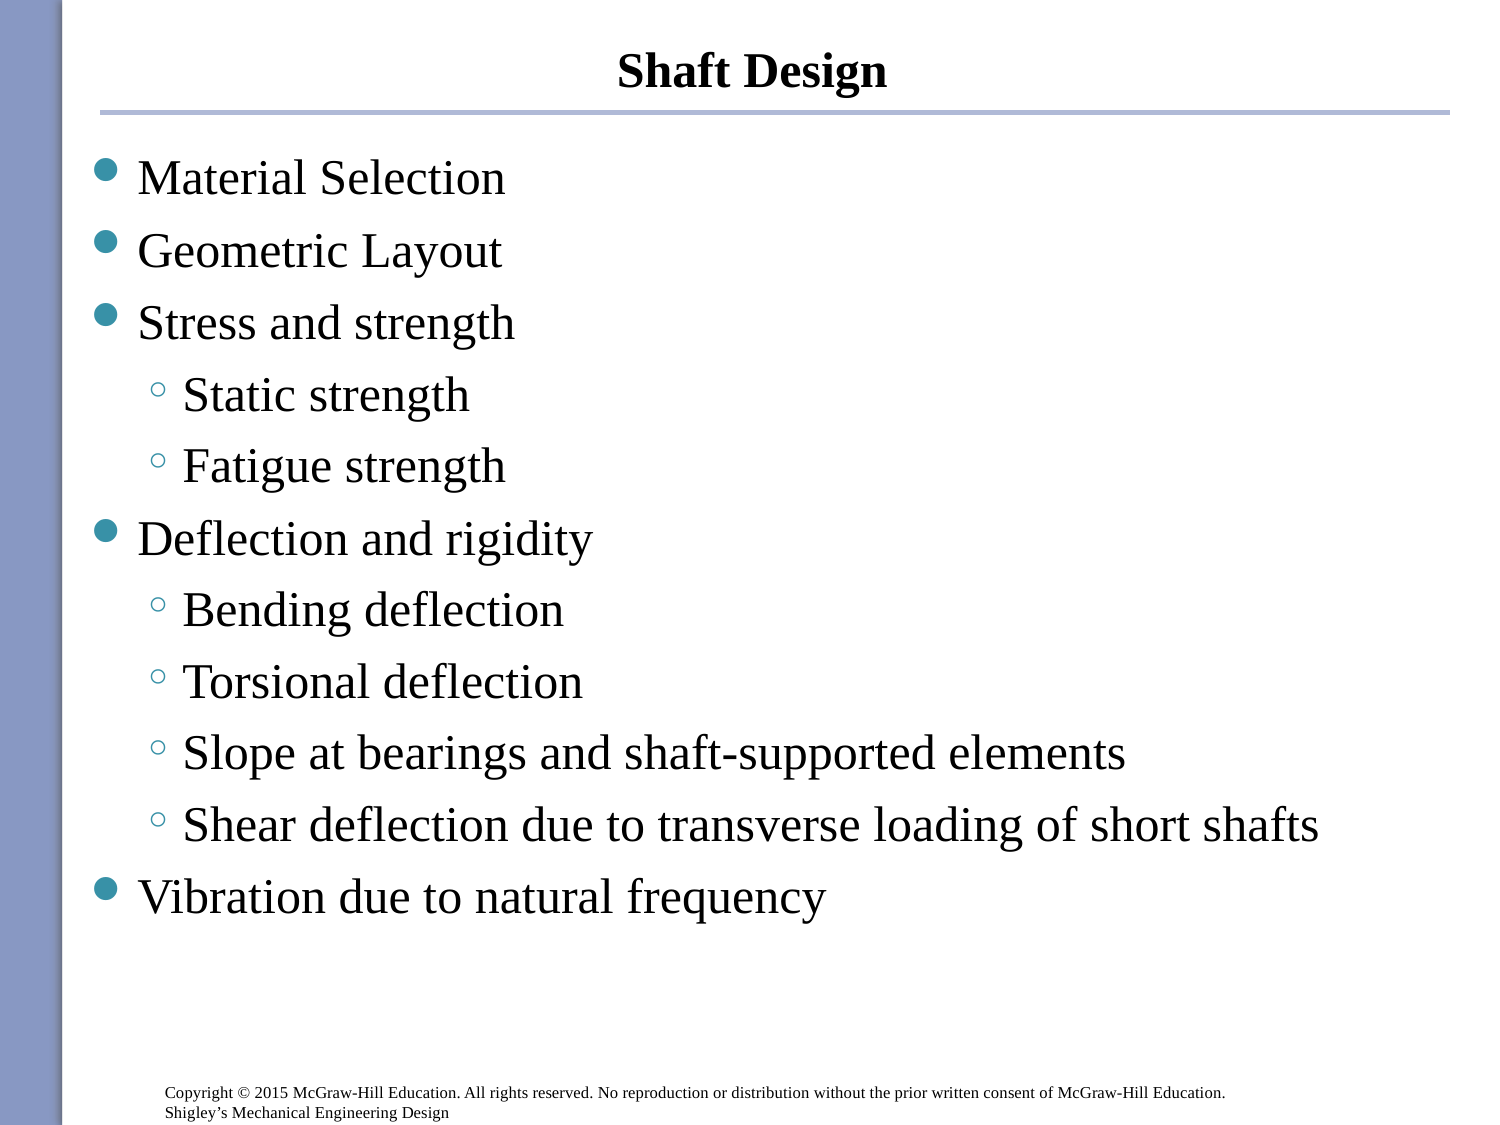

# Shaft Design
Material Selection
Geometric Layout
Stress and strength
Static strength
Fatigue strength
Deflection and rigidity
Bending deflection
Torsional deflection
Slope at bearings and shaft-supported elements
Shear deflection due to transverse loading of short shafts
Vibration due to natural frequency